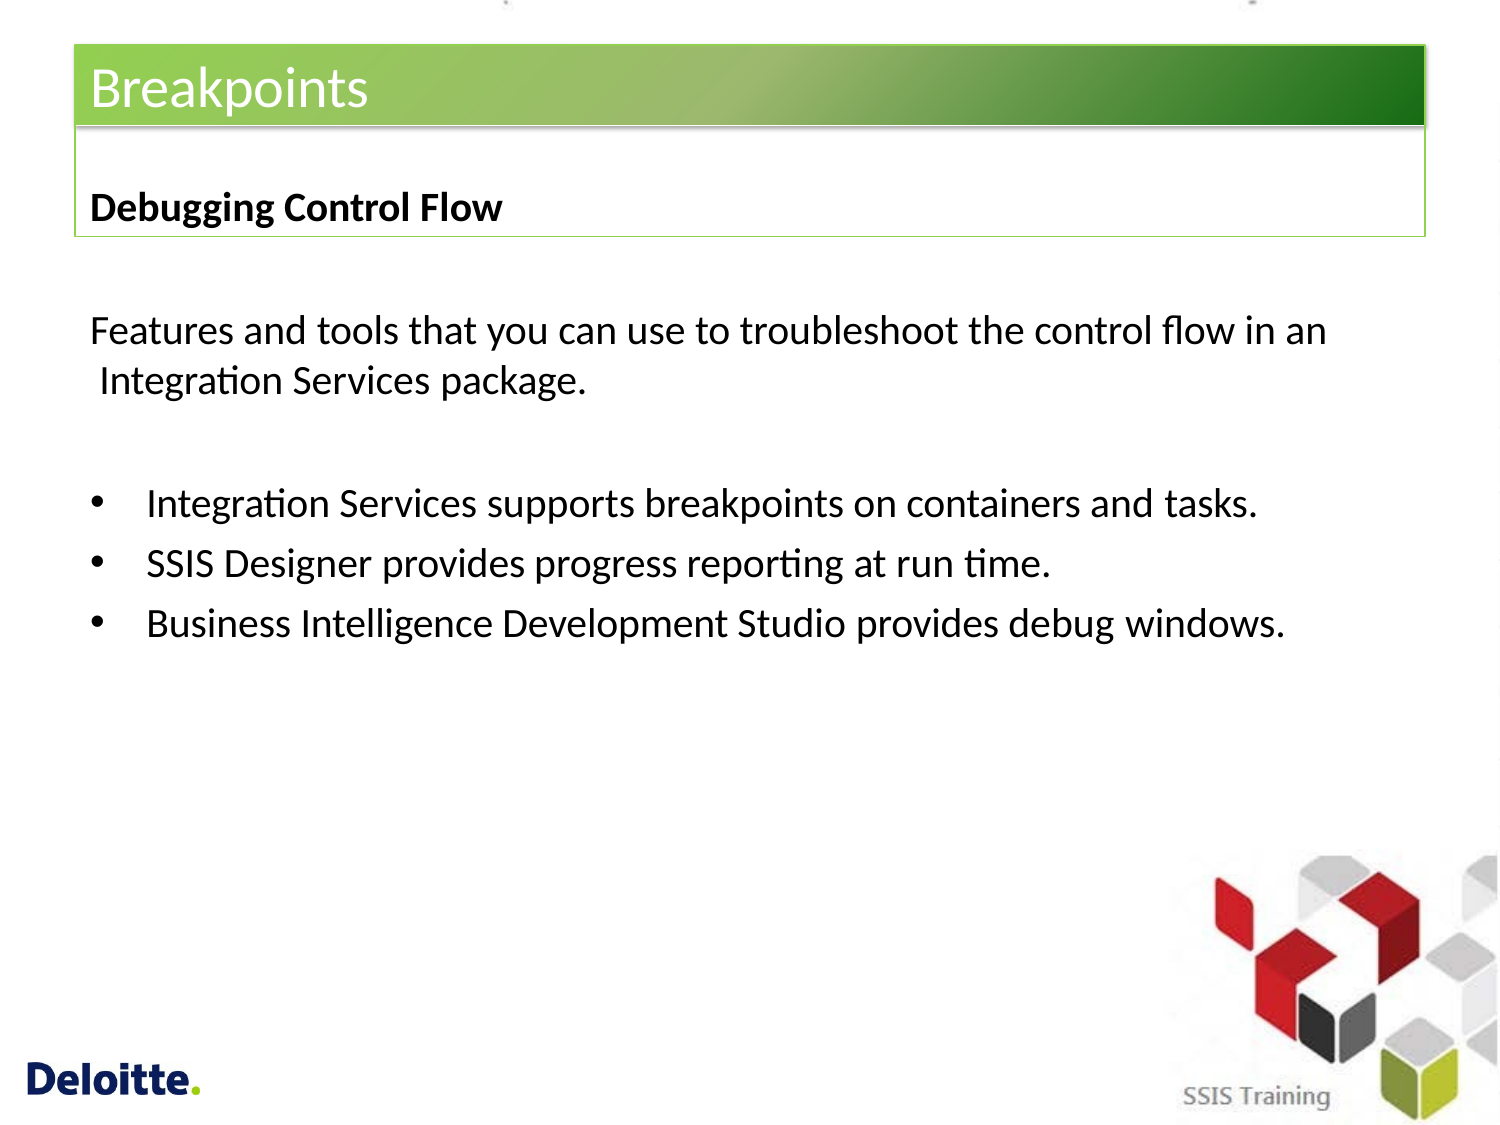

# Breakpoints
Debugging Control Flow

Features and tools that you can use to troubleshoot the control flow in an  Integration Services package.

Integration Services supports breakpoints on containers and tasks.
SSIS Designer provides progress reporting at run time.
Business Intelligence Development Studio provides debug windows.